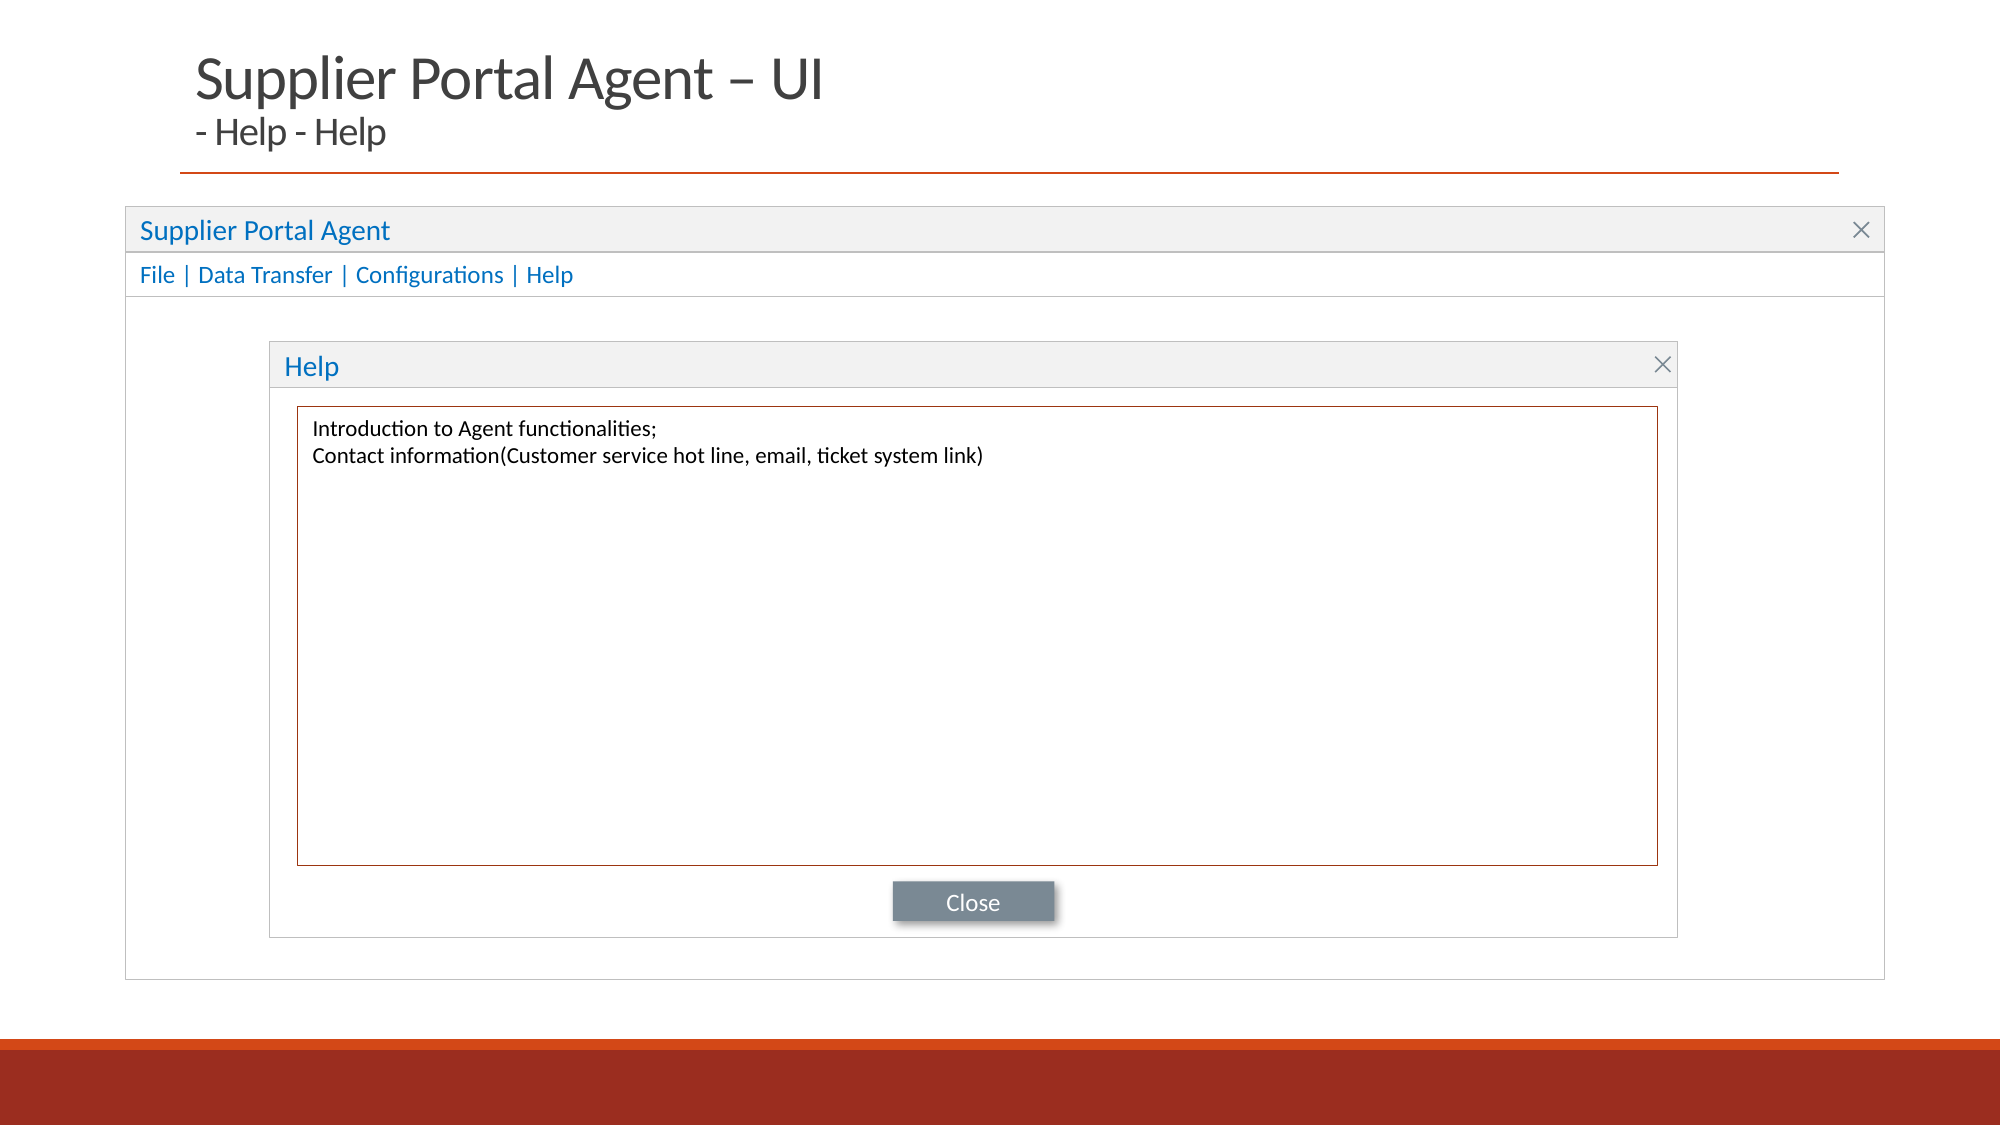

# Supplier Portal Agent – UI - Help - Help

Supplier Portal Agent

File | Data Transfer | Configurations | Help

Help

Introduction to Agent functionalities;
Contact information(Customer service hot line, email, ticket system link)
Close